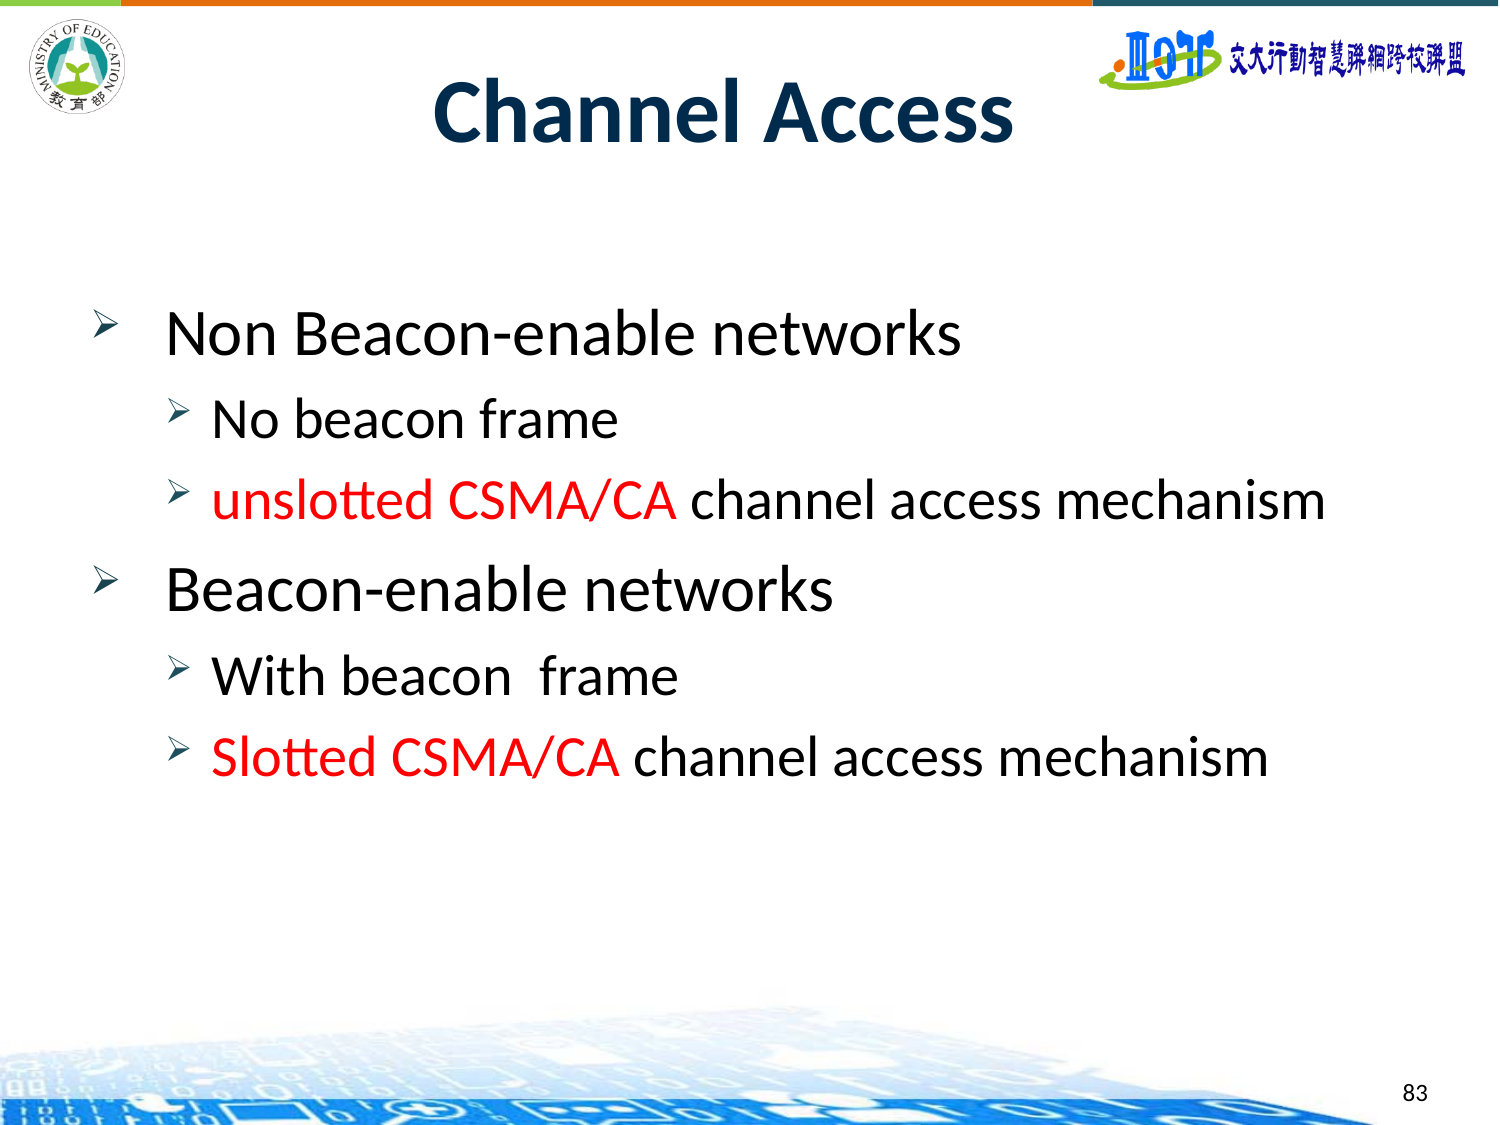

83
# Channel Access

Non Beacon-enable networks
No beacon frame
unslotted CSMA/CA channel access mechanism
Beacon-enable networks
With beacon  frame
Slotted CSMA/CA channel access mechanism